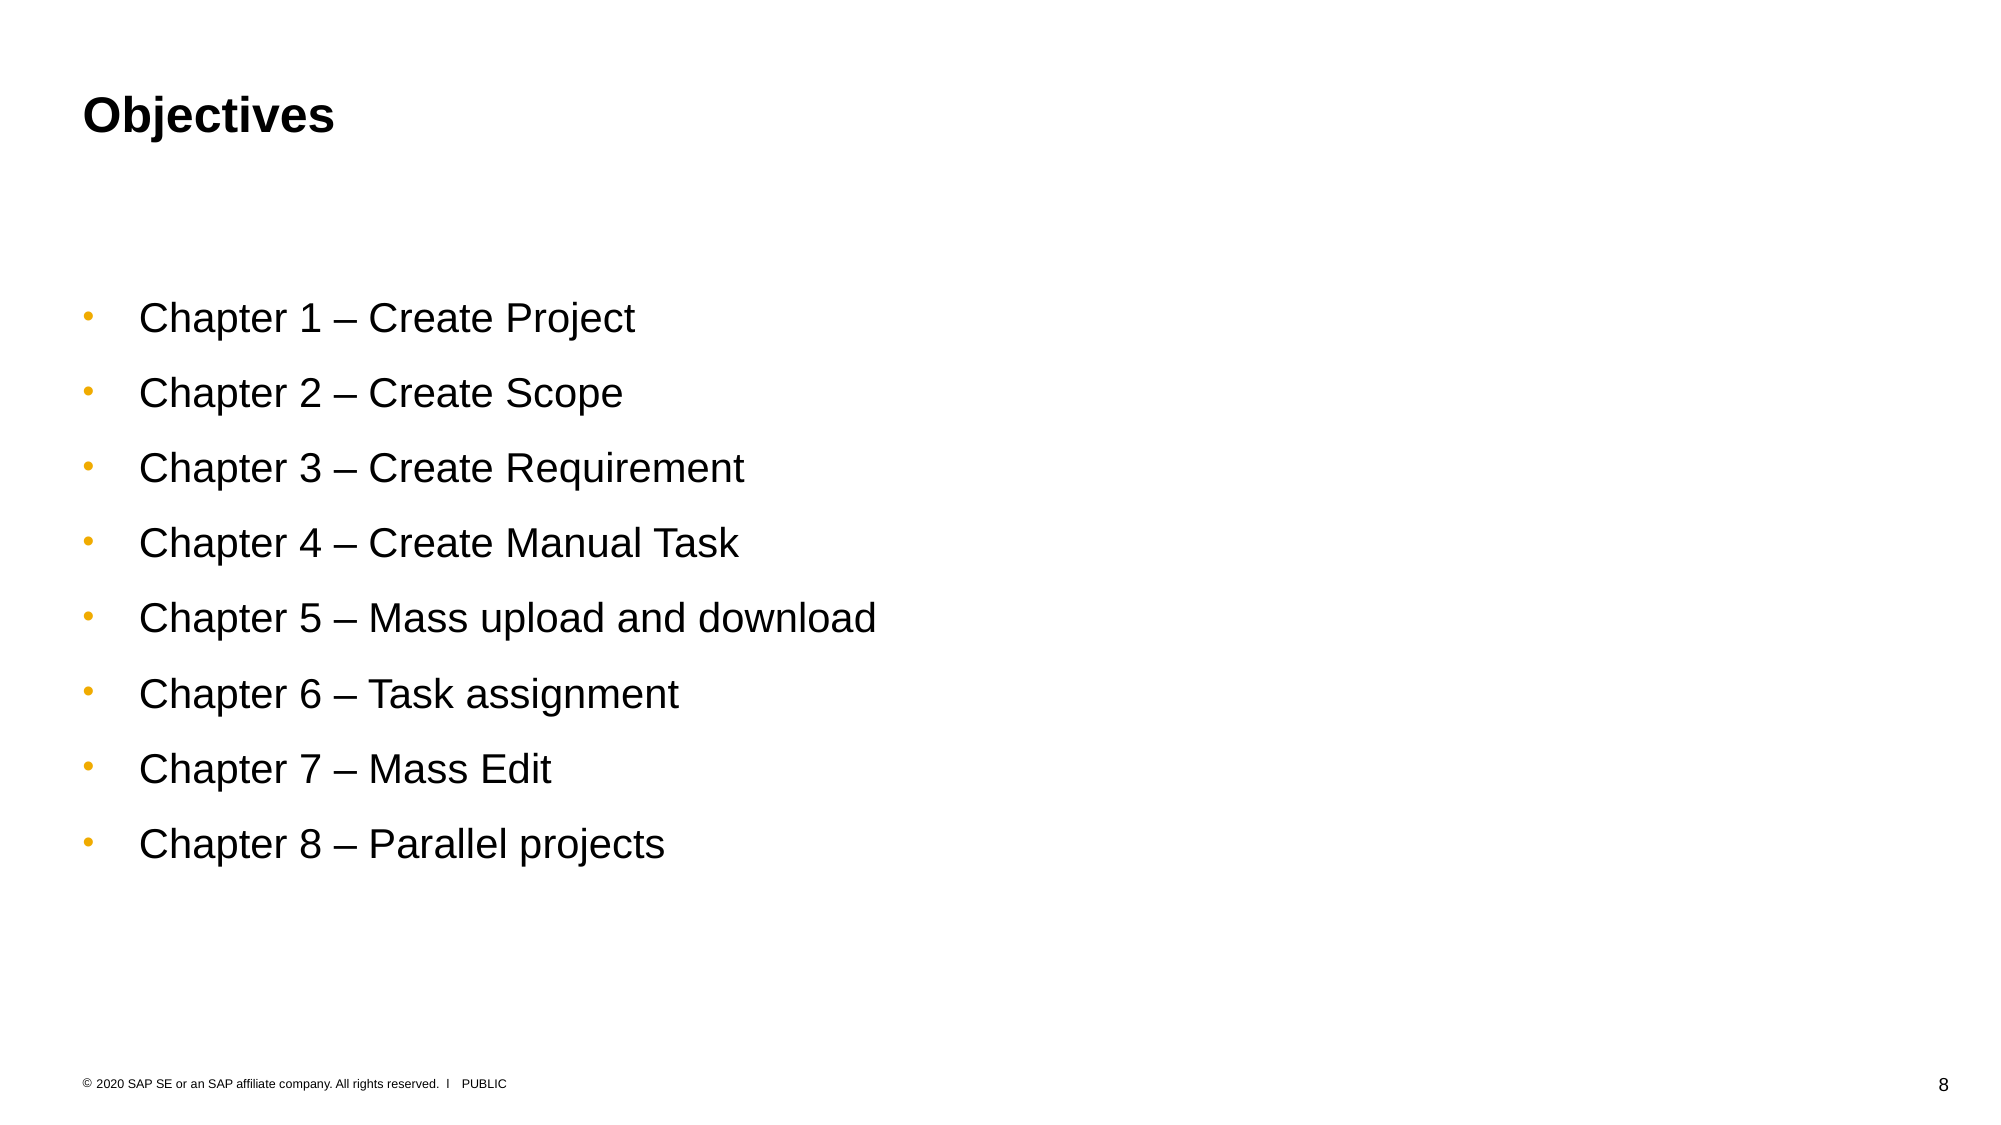

# Objectives
Chapter 1 – Create Project
Chapter 2 – Create Scope
Chapter 3 – Create Requirement
Chapter 4 – Create Manual Task
Chapter 5 – Mass upload and download
Chapter 6 – Task assignment
Chapter 7 – Mass Edit
Chapter 8 – Parallel projects